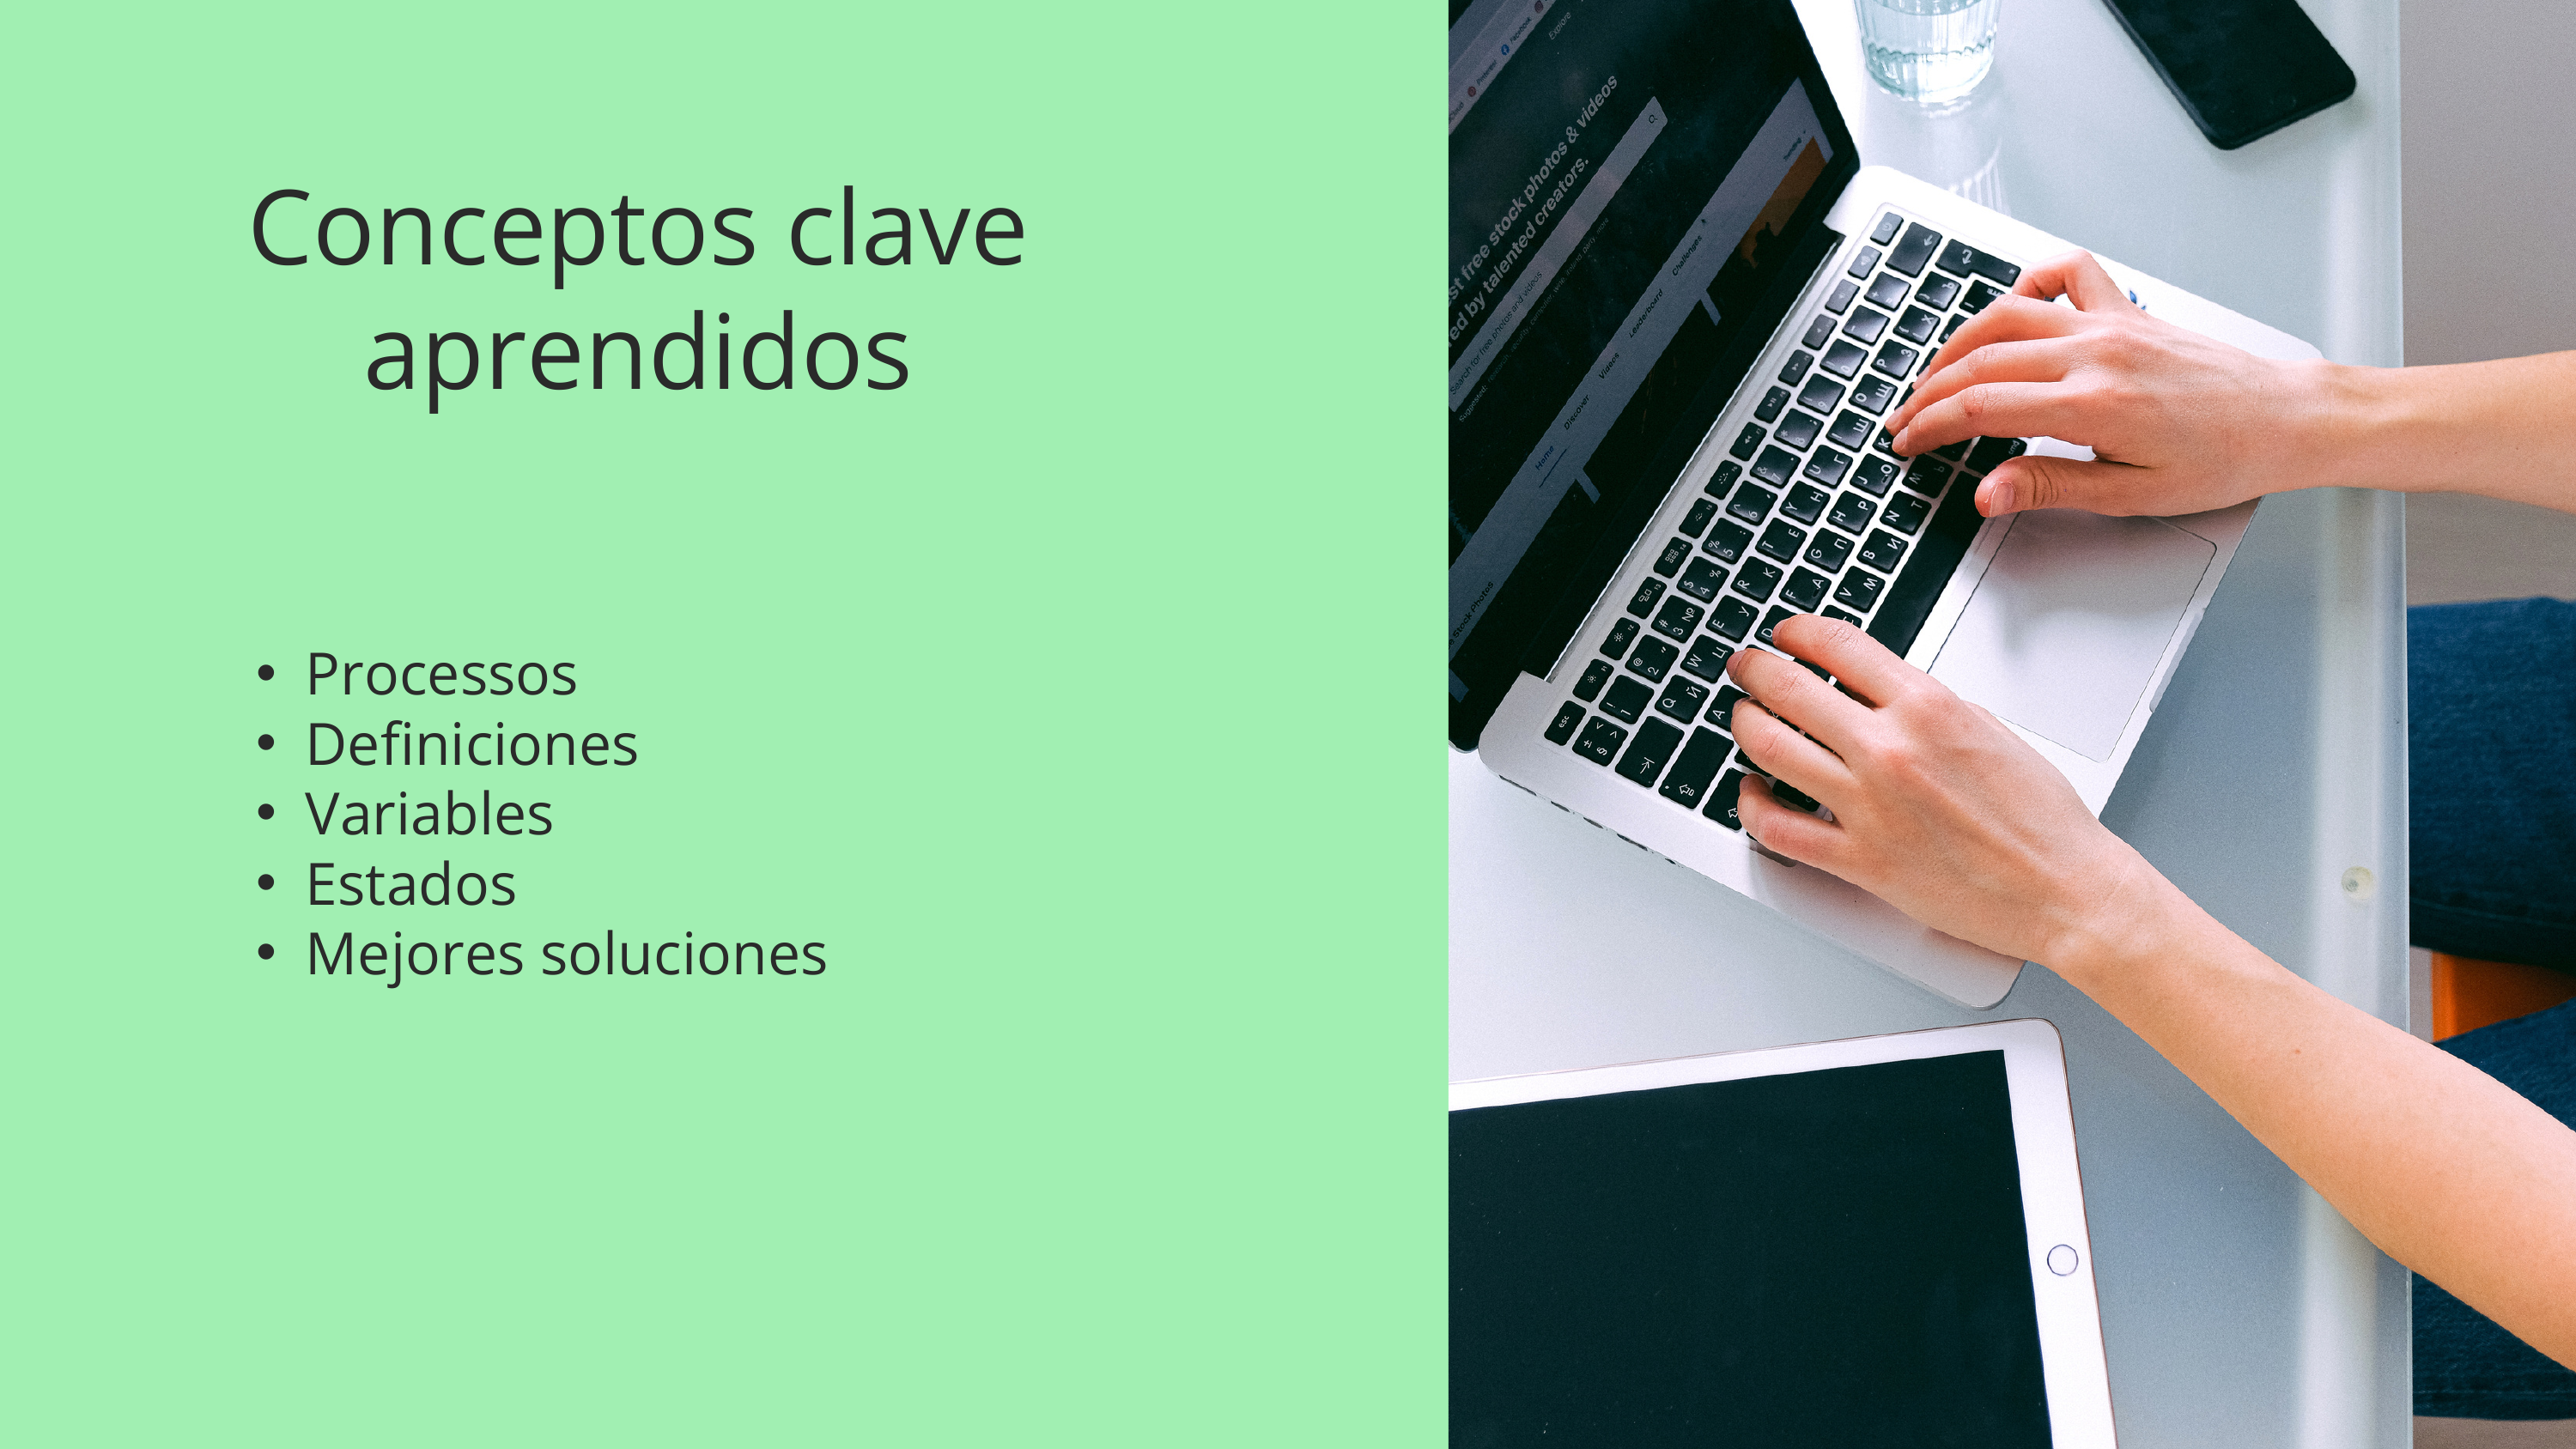

Conceptos clave aprendidos
Processos
Definiciones
Variables
Estados
Mejores soluciones